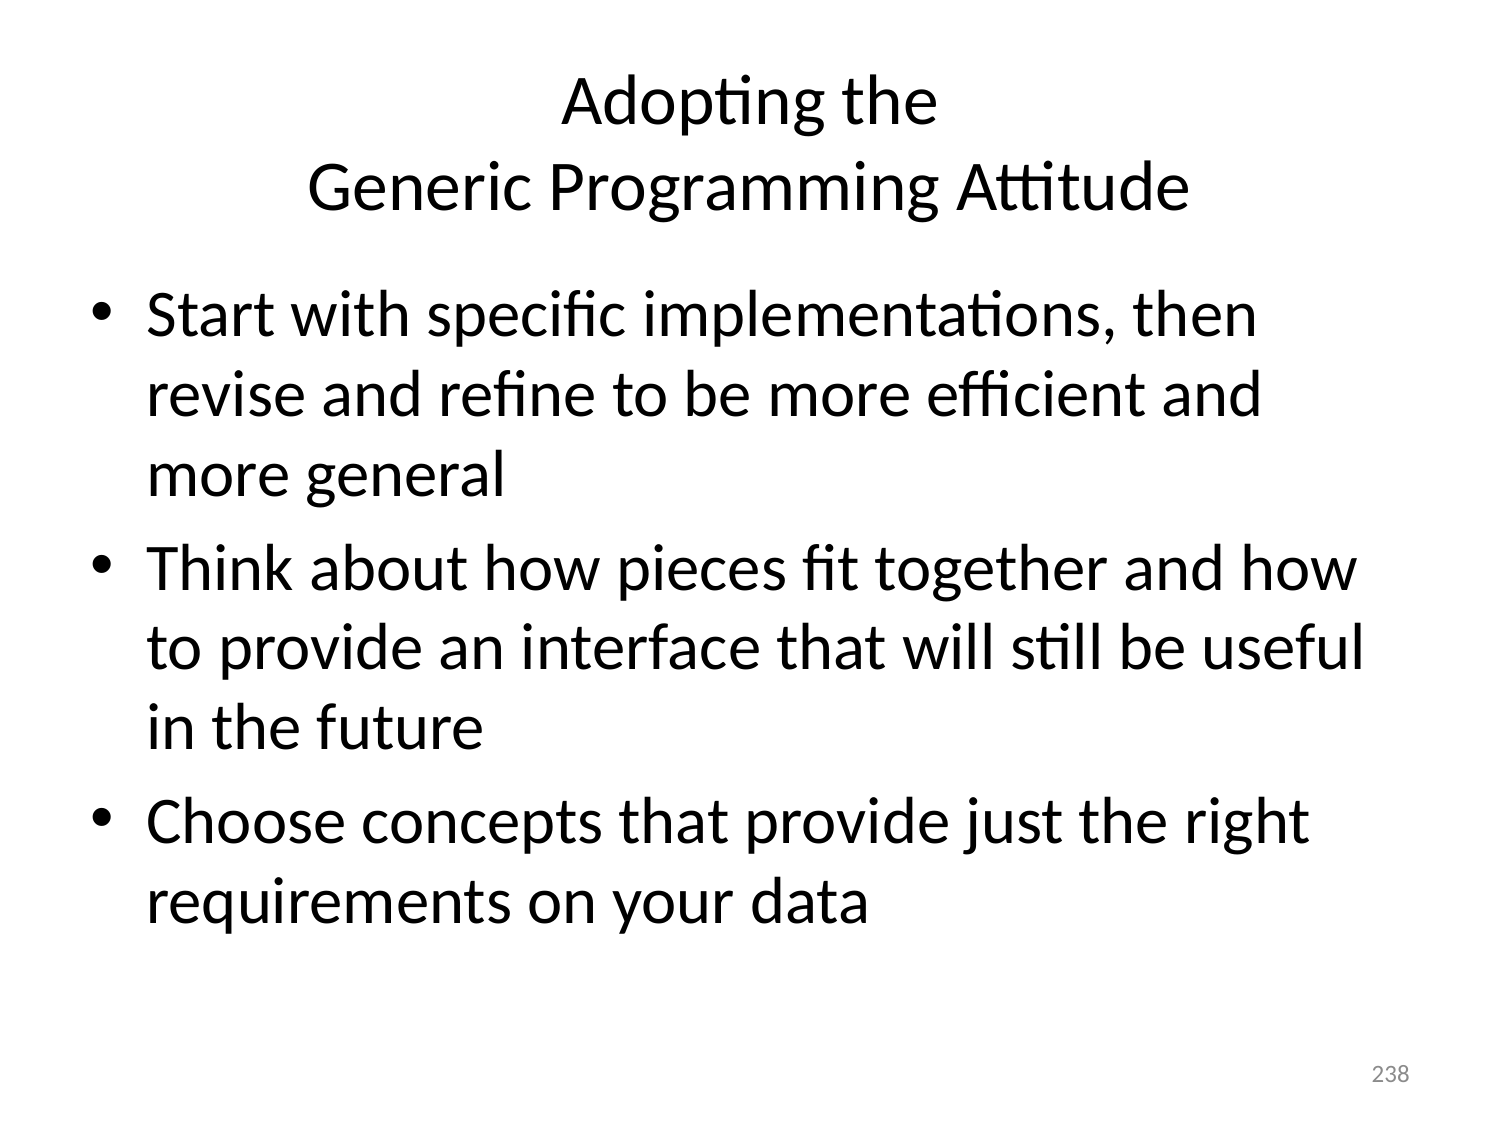

# Adopting the Generic Programming Attitude
Start with specific implementations, then revise and refine to be more efficient and more general
Think about how pieces fit together and how to provide an interface that will still be useful in the future
Choose concepts that provide just the right requirements on your data
238